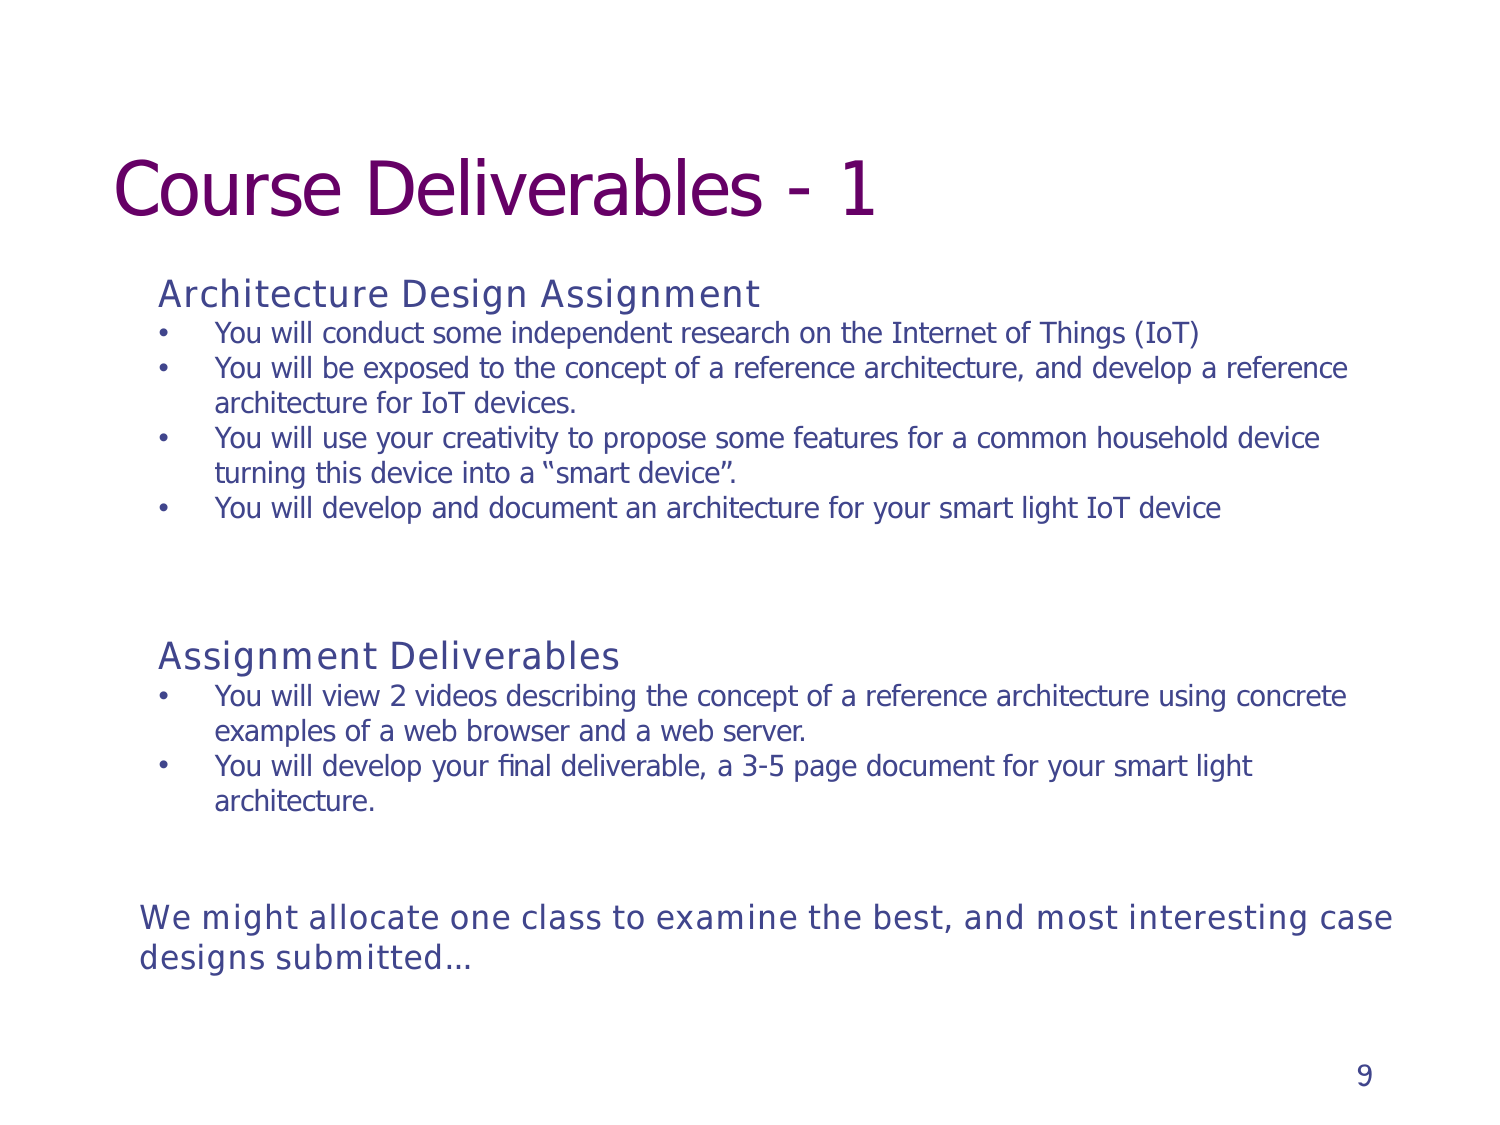

# Course Deliverables - 1
Architecture Design Assignment
You will conduct some independent research on the Internet of Things (IoT)
You will be exposed to the concept of a reference architecture, and develop a reference architecture for IoT devices.
You will use your creativity to propose some features for a common household device turning this device into a “smart device”.
You will develop and document an architecture for your smart light IoT device
Assignment Deliverables
You will view 2 videos describing the concept of a reference architecture using concrete examples of a web browser and a web server.
You will develop your final deliverable, a 3-5 page document for your smart light architecture.
We might allocate one class to examine the best, and most interesting case designs submitted…
9